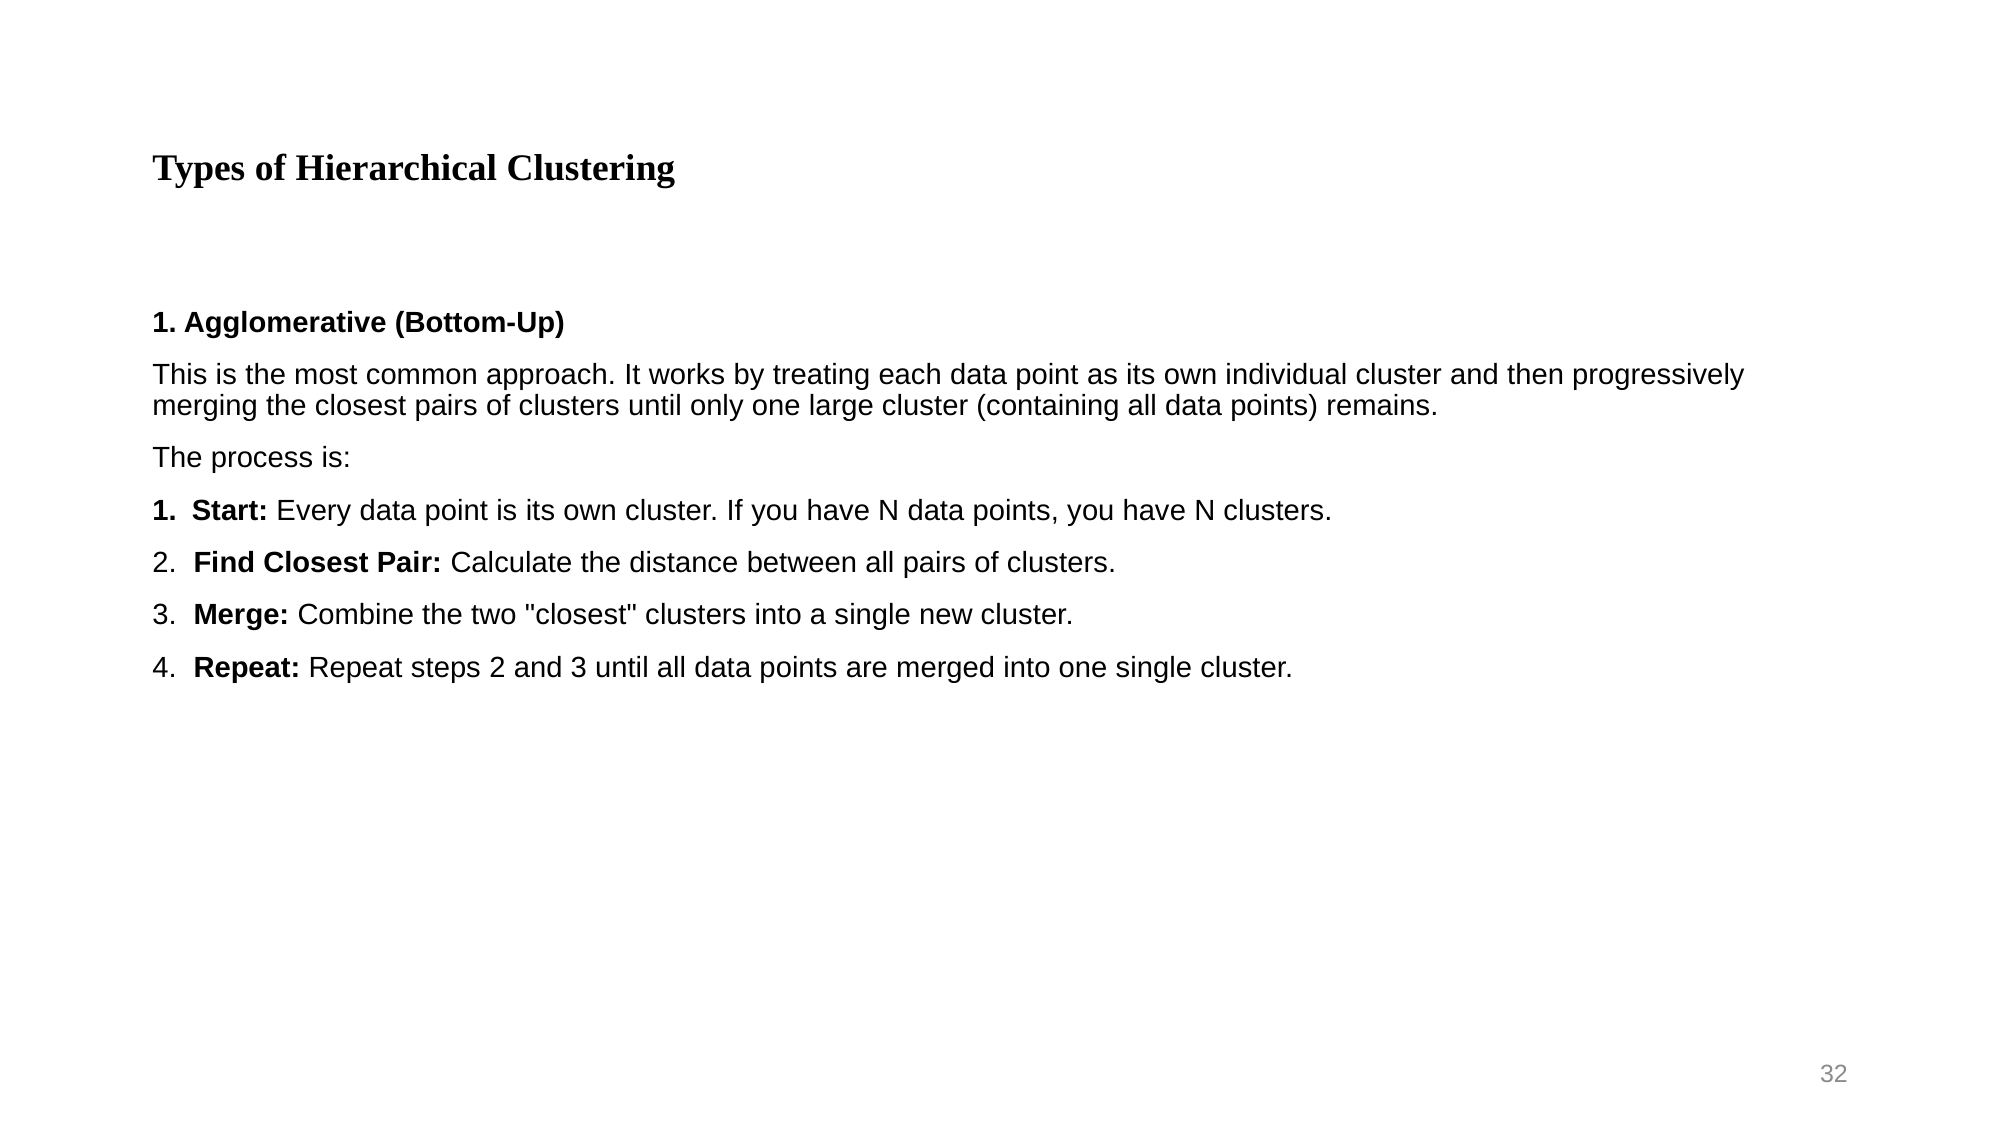

# Types of Hierarchical Clustering
1. Agglomerative (Bottom-Up)
This is the most common approach. It works by treating each data point as its own individual cluster and then progressively merging the closest pairs of clusters until only one large cluster (containing all data points) remains.
The process is:
Start: Every data point is its own cluster. If you have N data points, you have N clusters.
2.  Find Closest Pair: Calculate the distance between all pairs of clusters.
3.  Merge: Combine the two "closest" clusters into a single new cluster.
4.  Repeat: Repeat steps 2 and 3 until all data points are merged into one single cluster.
32